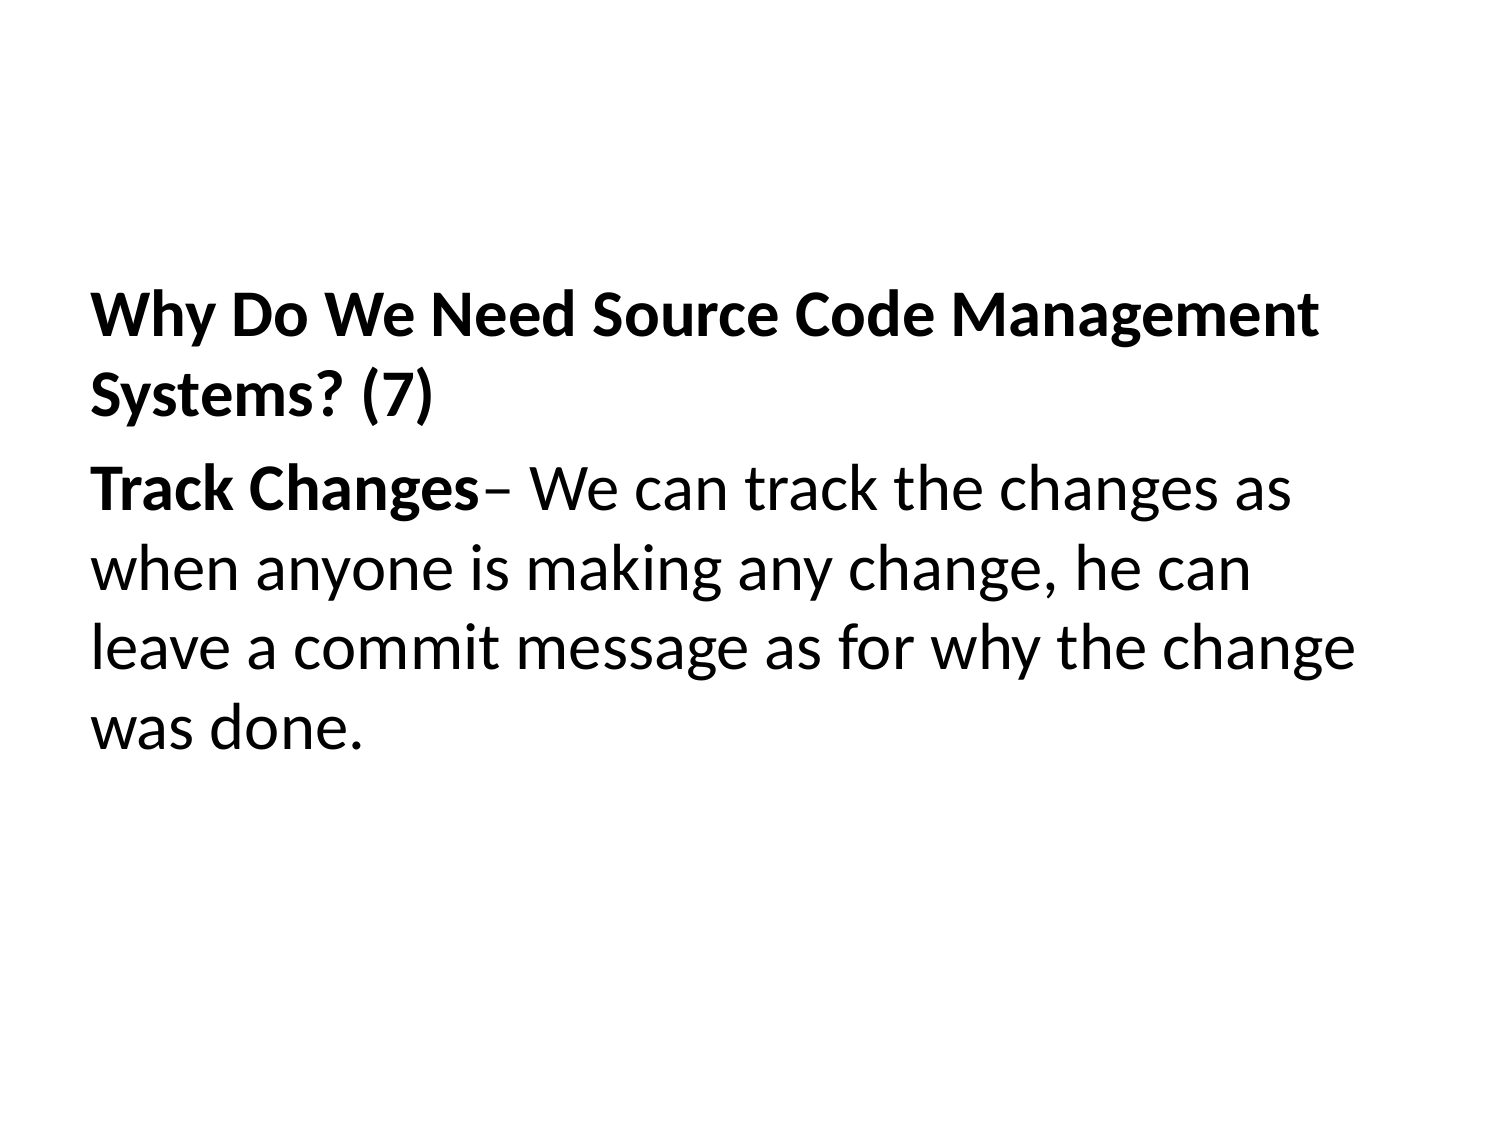

Why Do We Need Source Code Management Systems? (7)
Track Changes– We can track the changes as when anyone is making any change, he can leave a commit message as for why the change was done.